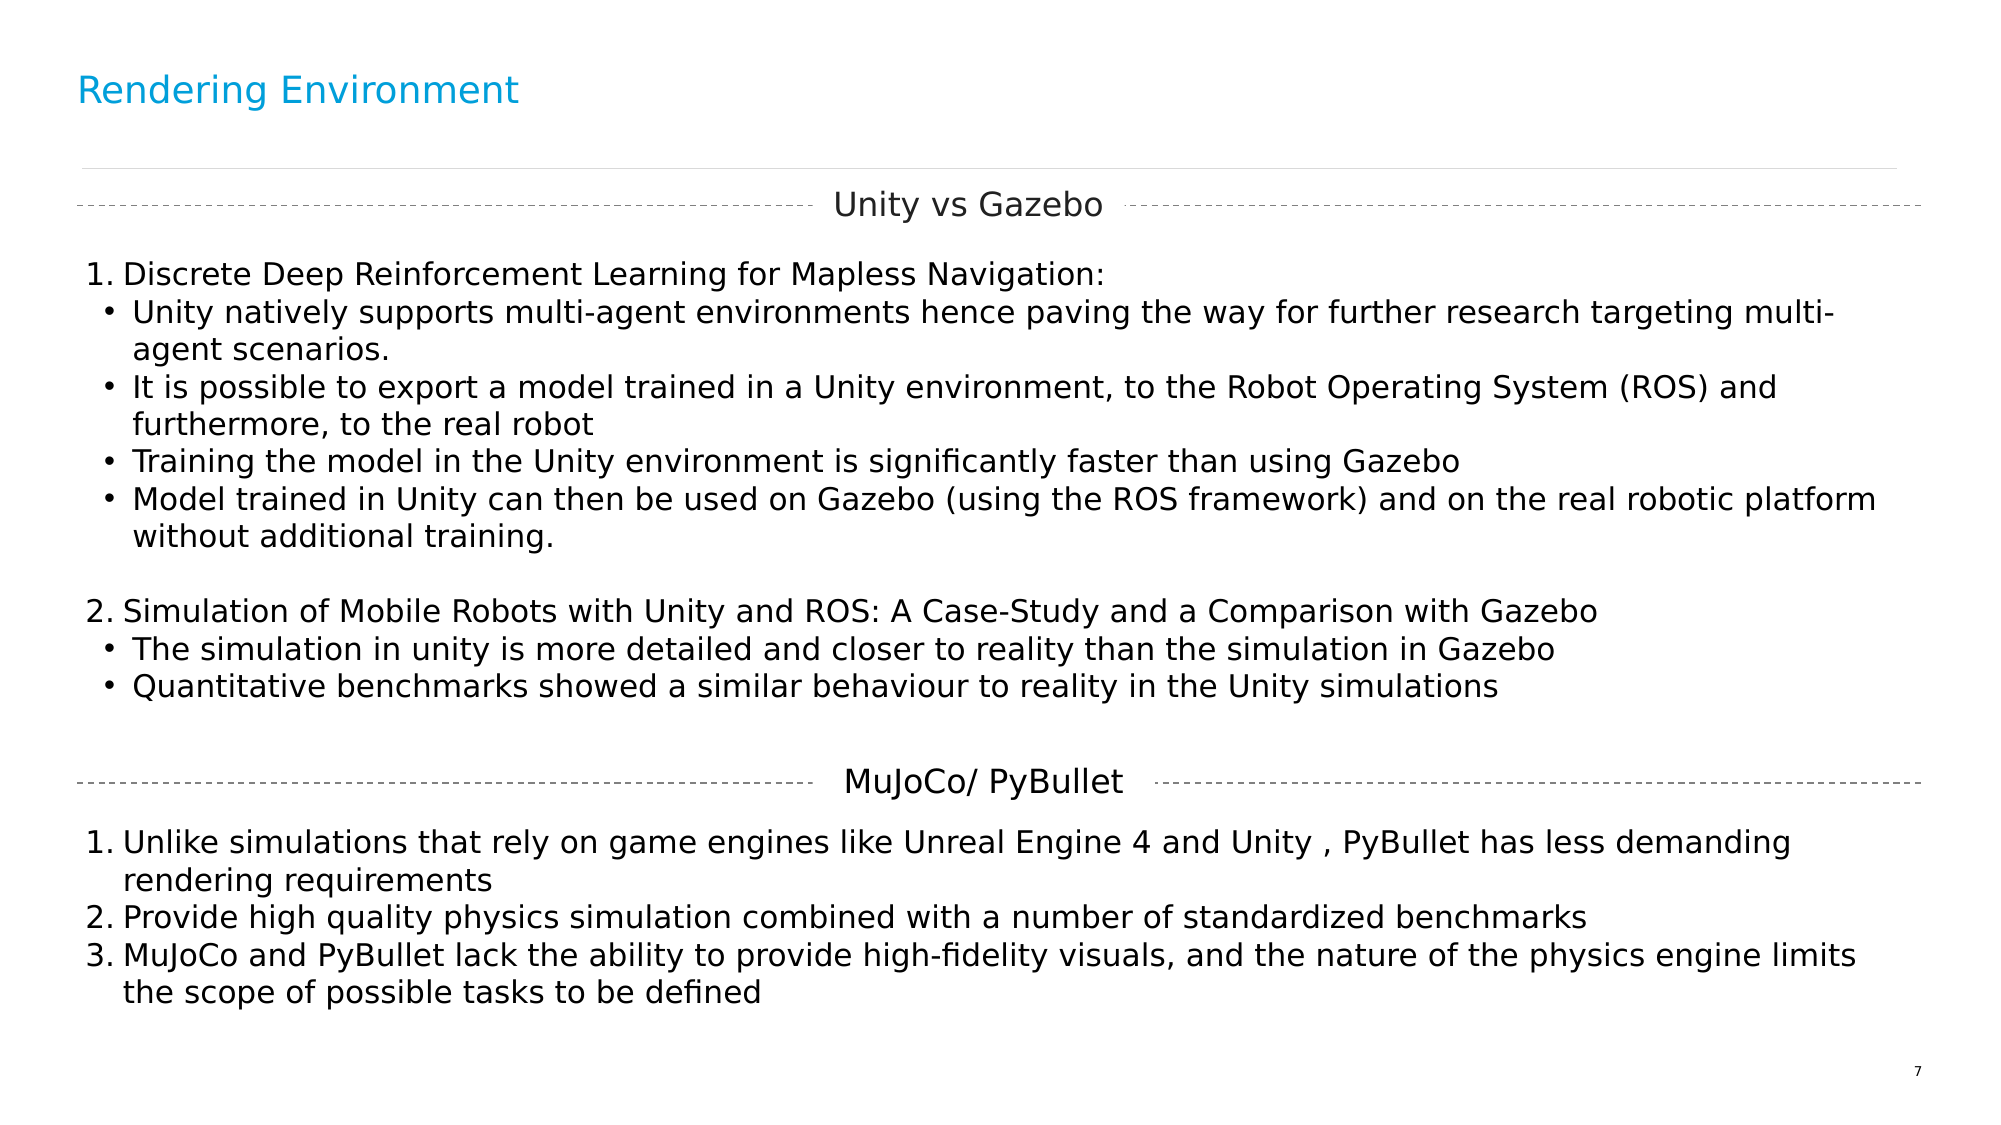

# Rendering Environment
Unity vs Gazebo
Discrete Deep Reinforcement Learning for Mapless Navigation:
Unity natively supports multi-agent environments hence paving the way for further research targeting multi-agent scenarios.
It is possible to export a model trained in a Unity environment, to the Robot Operating System (ROS) and furthermore, to the real robot
Training the model in the Unity environment is significantly faster than using Gazebo
Model trained in Unity can then be used on Gazebo (using the ROS framework) and on the real robotic platform without additional training.

Simulation of Mobile Robots with Unity and ROS: A Case-Study and a Comparison with Gazebo
The simulation in unity is more detailed and closer to reality than the simulation in Gazebo
Quantitative benchmarks showed a similar behaviour to reality in the Unity simulations
MuJoCo/ PyBullet
Unlike simulations that rely on game engines like Unreal Engine 4 and Unity , PyBullet has less demanding rendering requirements
Provide high quality physics simulation combined with a number of standardized benchmarks
MuJoCo and PyBullet lack the ability to provide high-fidelity visuals, and the nature of the physics engine limits the scope of possible tasks to be defined